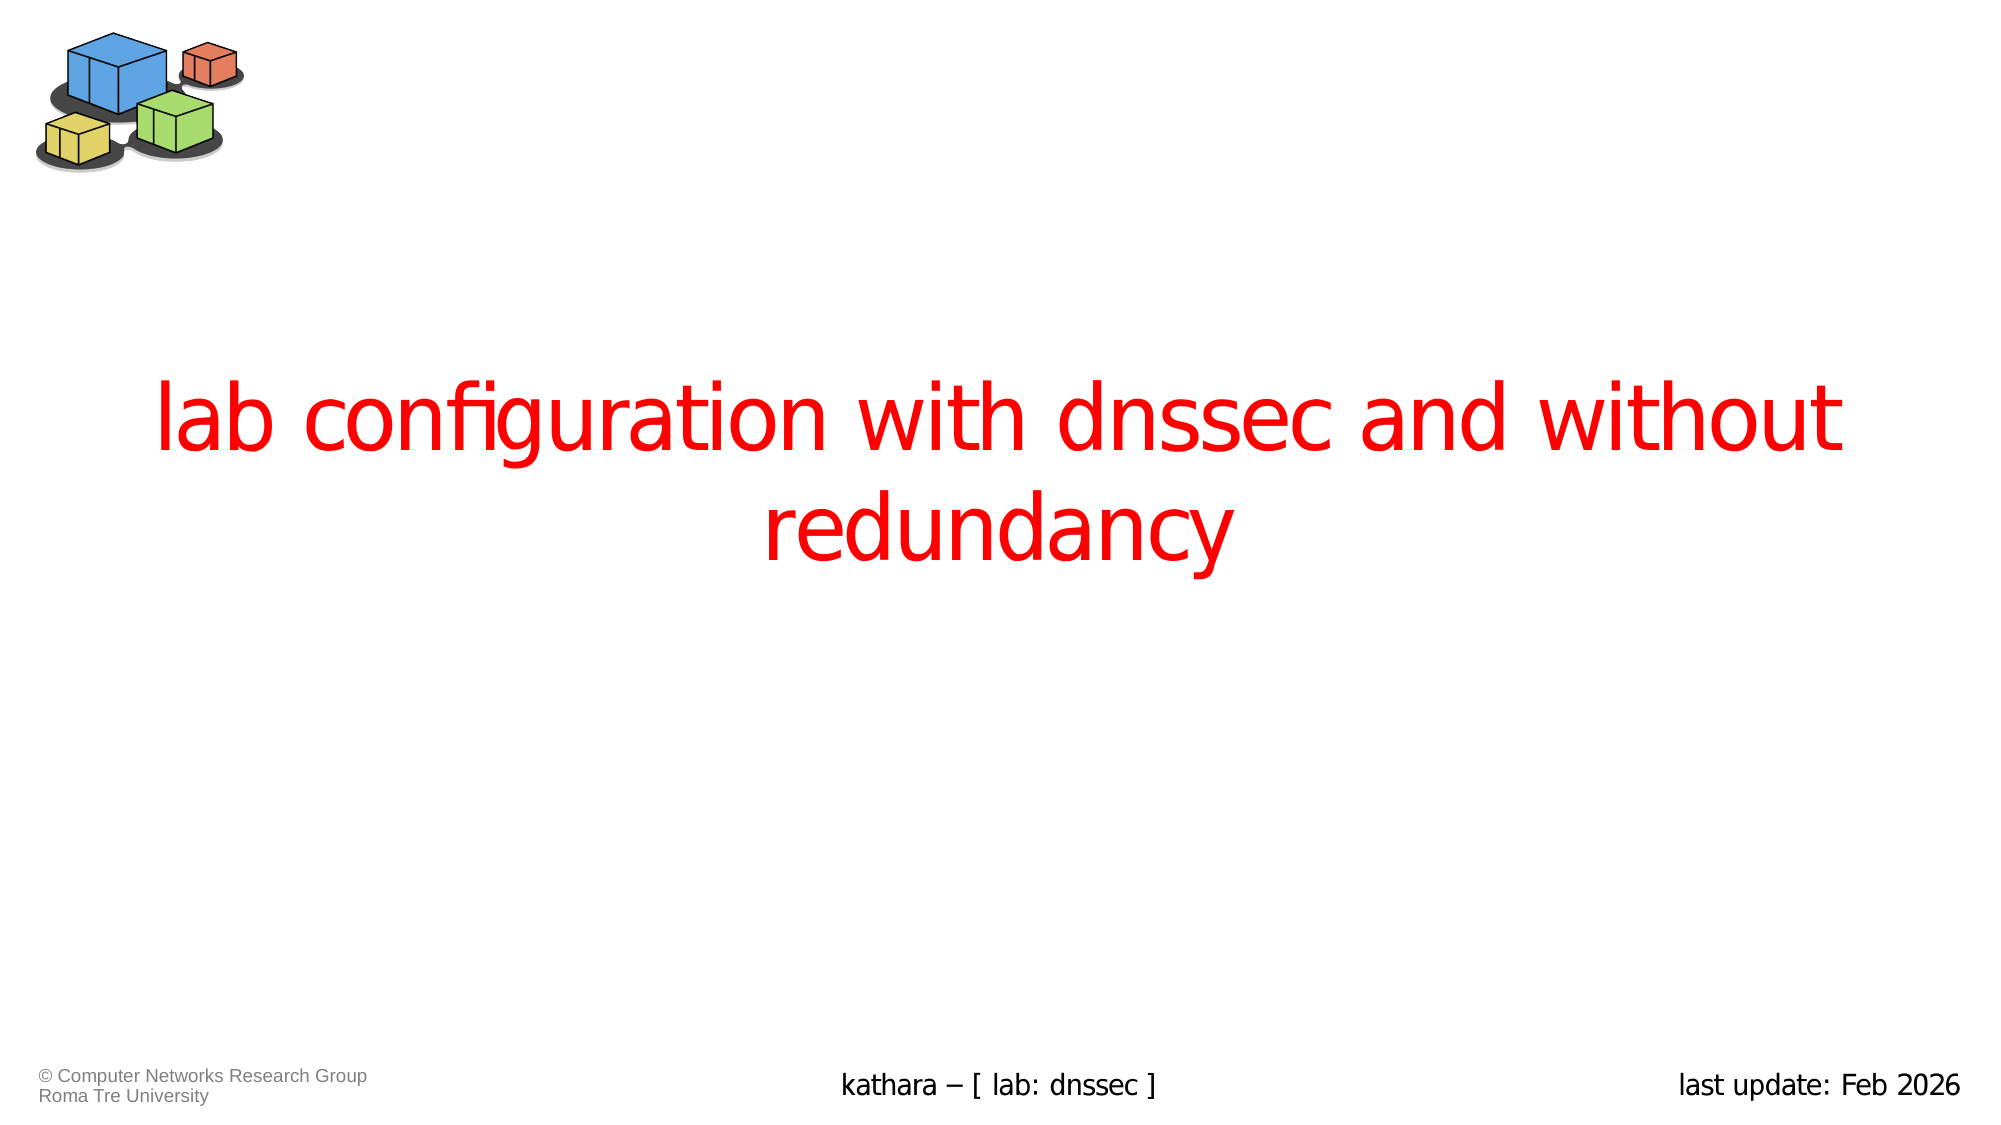

# lab configuration with dnssec and without redundancy

kathara – [ lab: dnssec ]
last update: Feb 2026